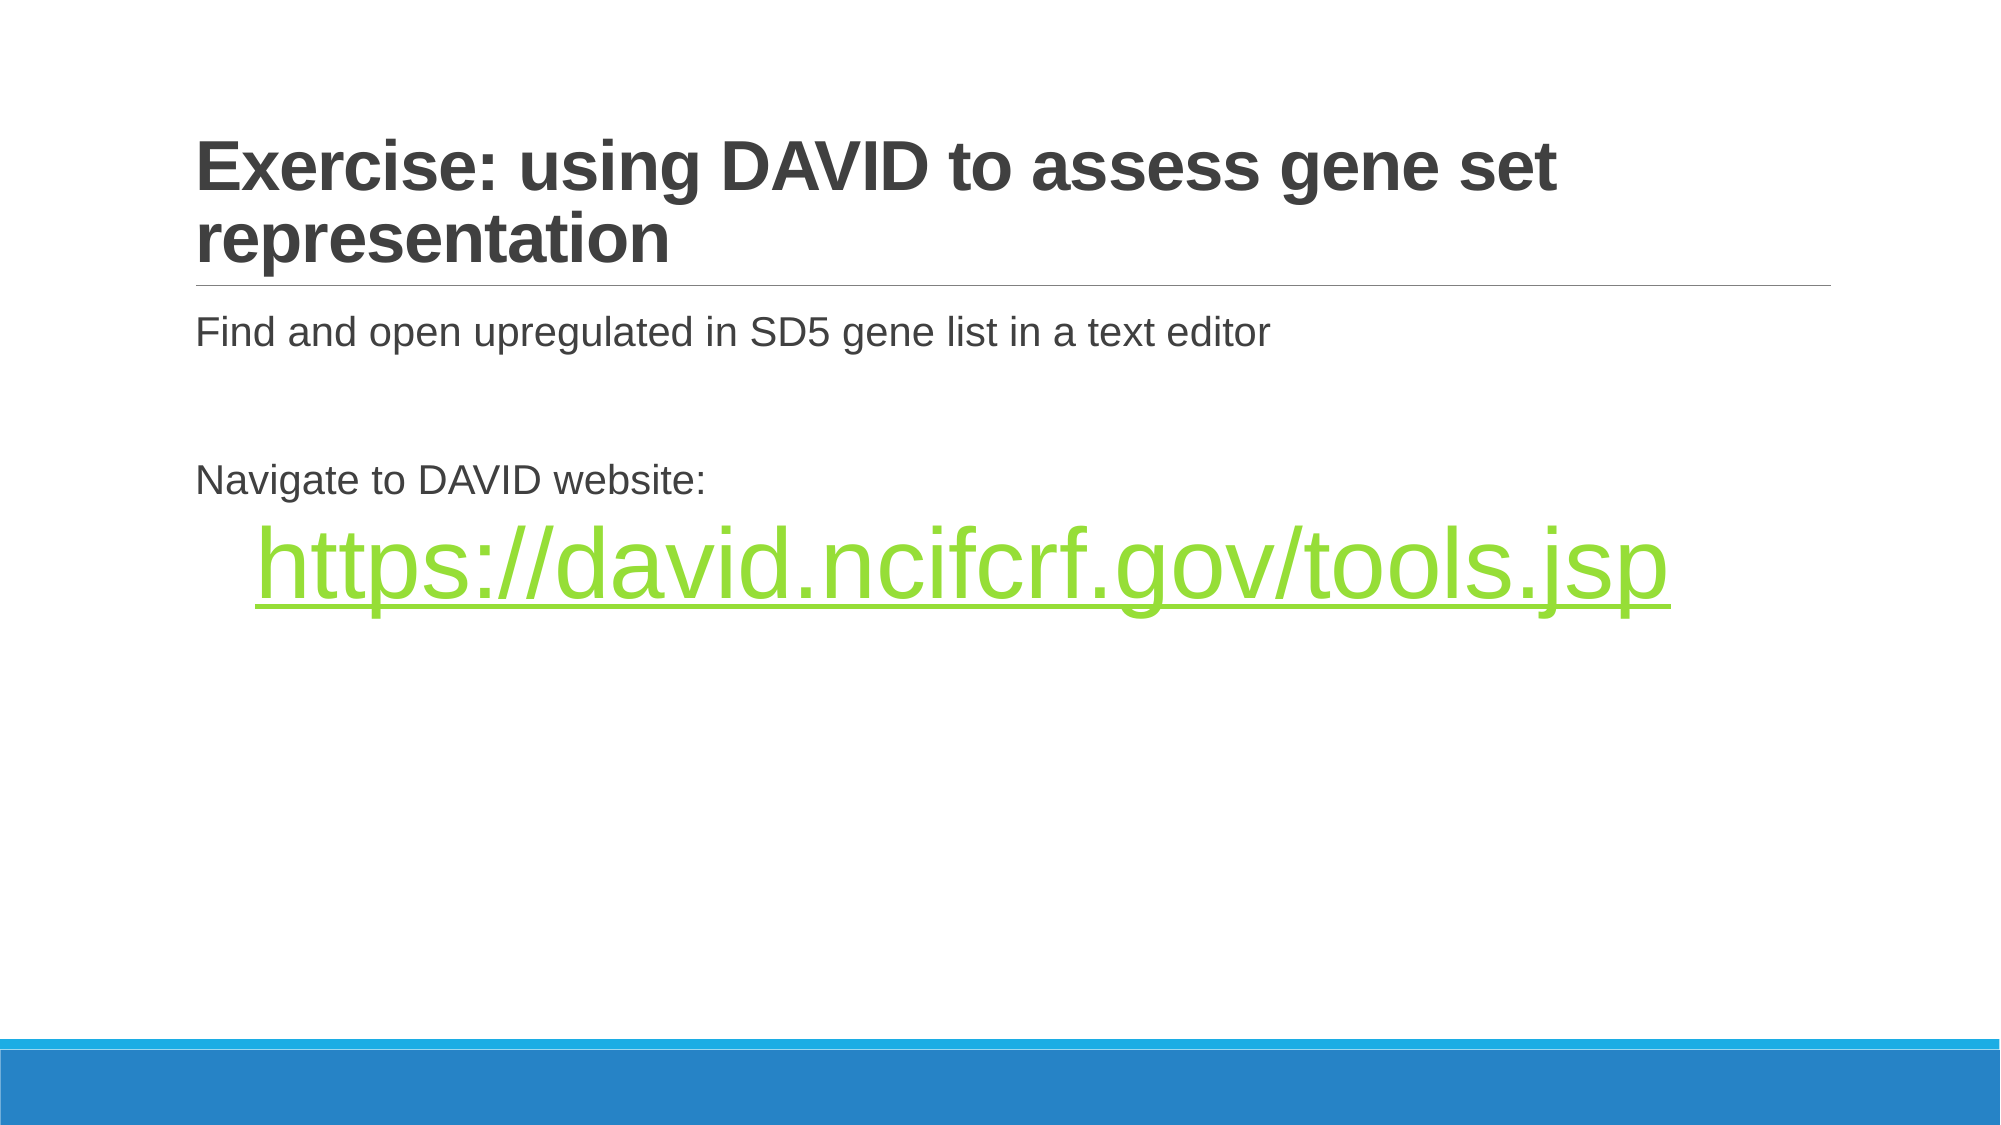

# Exercise: using DAVID to assess gene set representation
Find and open upregulated in SD5 gene list in a text editor

Navigate to DAVID website:
https://david.ncifcrf.gov/tools.jsp